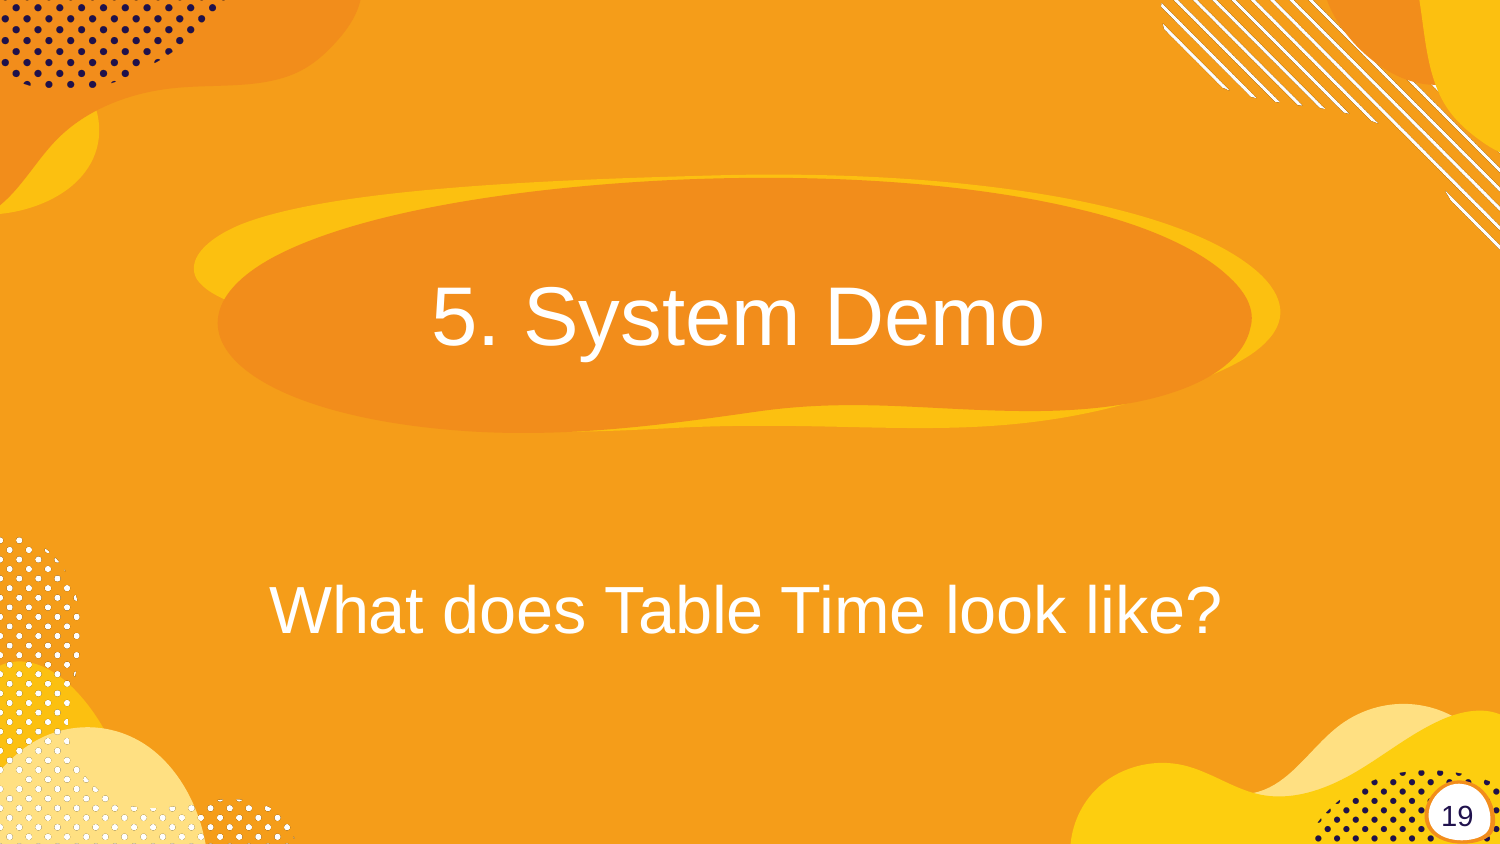

# 5. System Demo
What does Table Time look like?

19